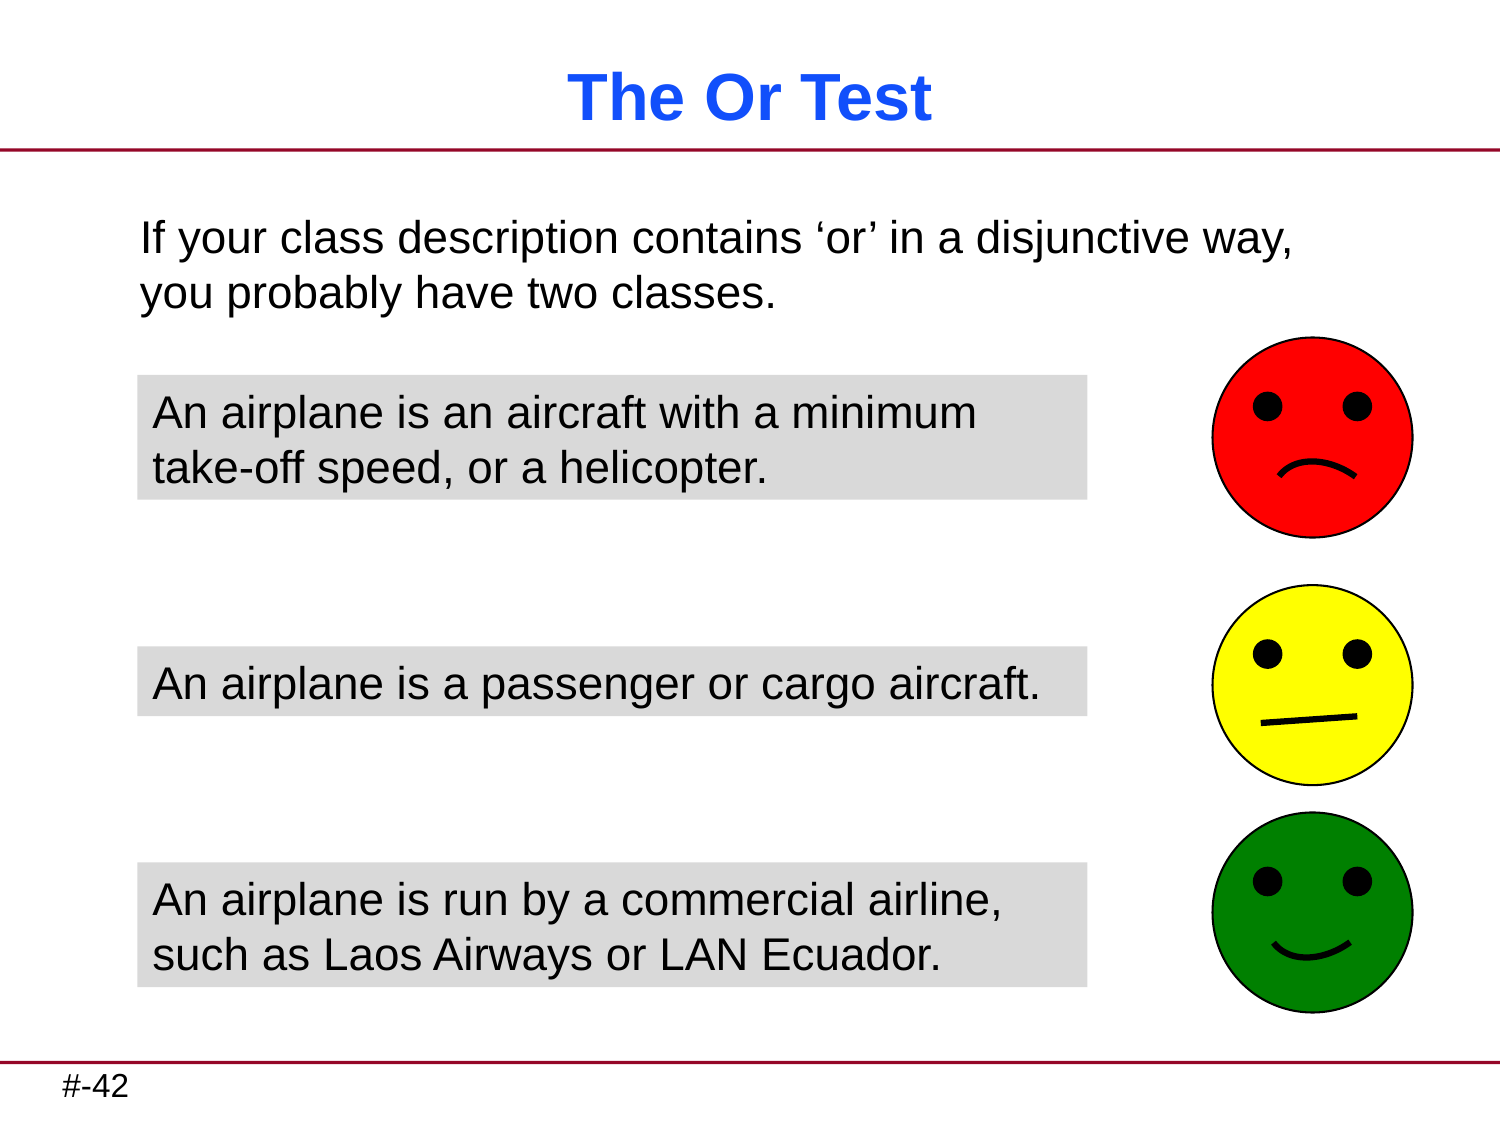

# The Or Test
If your class description contains ‘or’ in a disjunctive way,
you probably have two classes.

An airplane is an aircraft with a minimum take-off speed, or a helicopter.

An airplane is a passenger or cargo aircraft.

An airplane is run by a commercial airline, such as Laos Airways or LAN Ecuador.